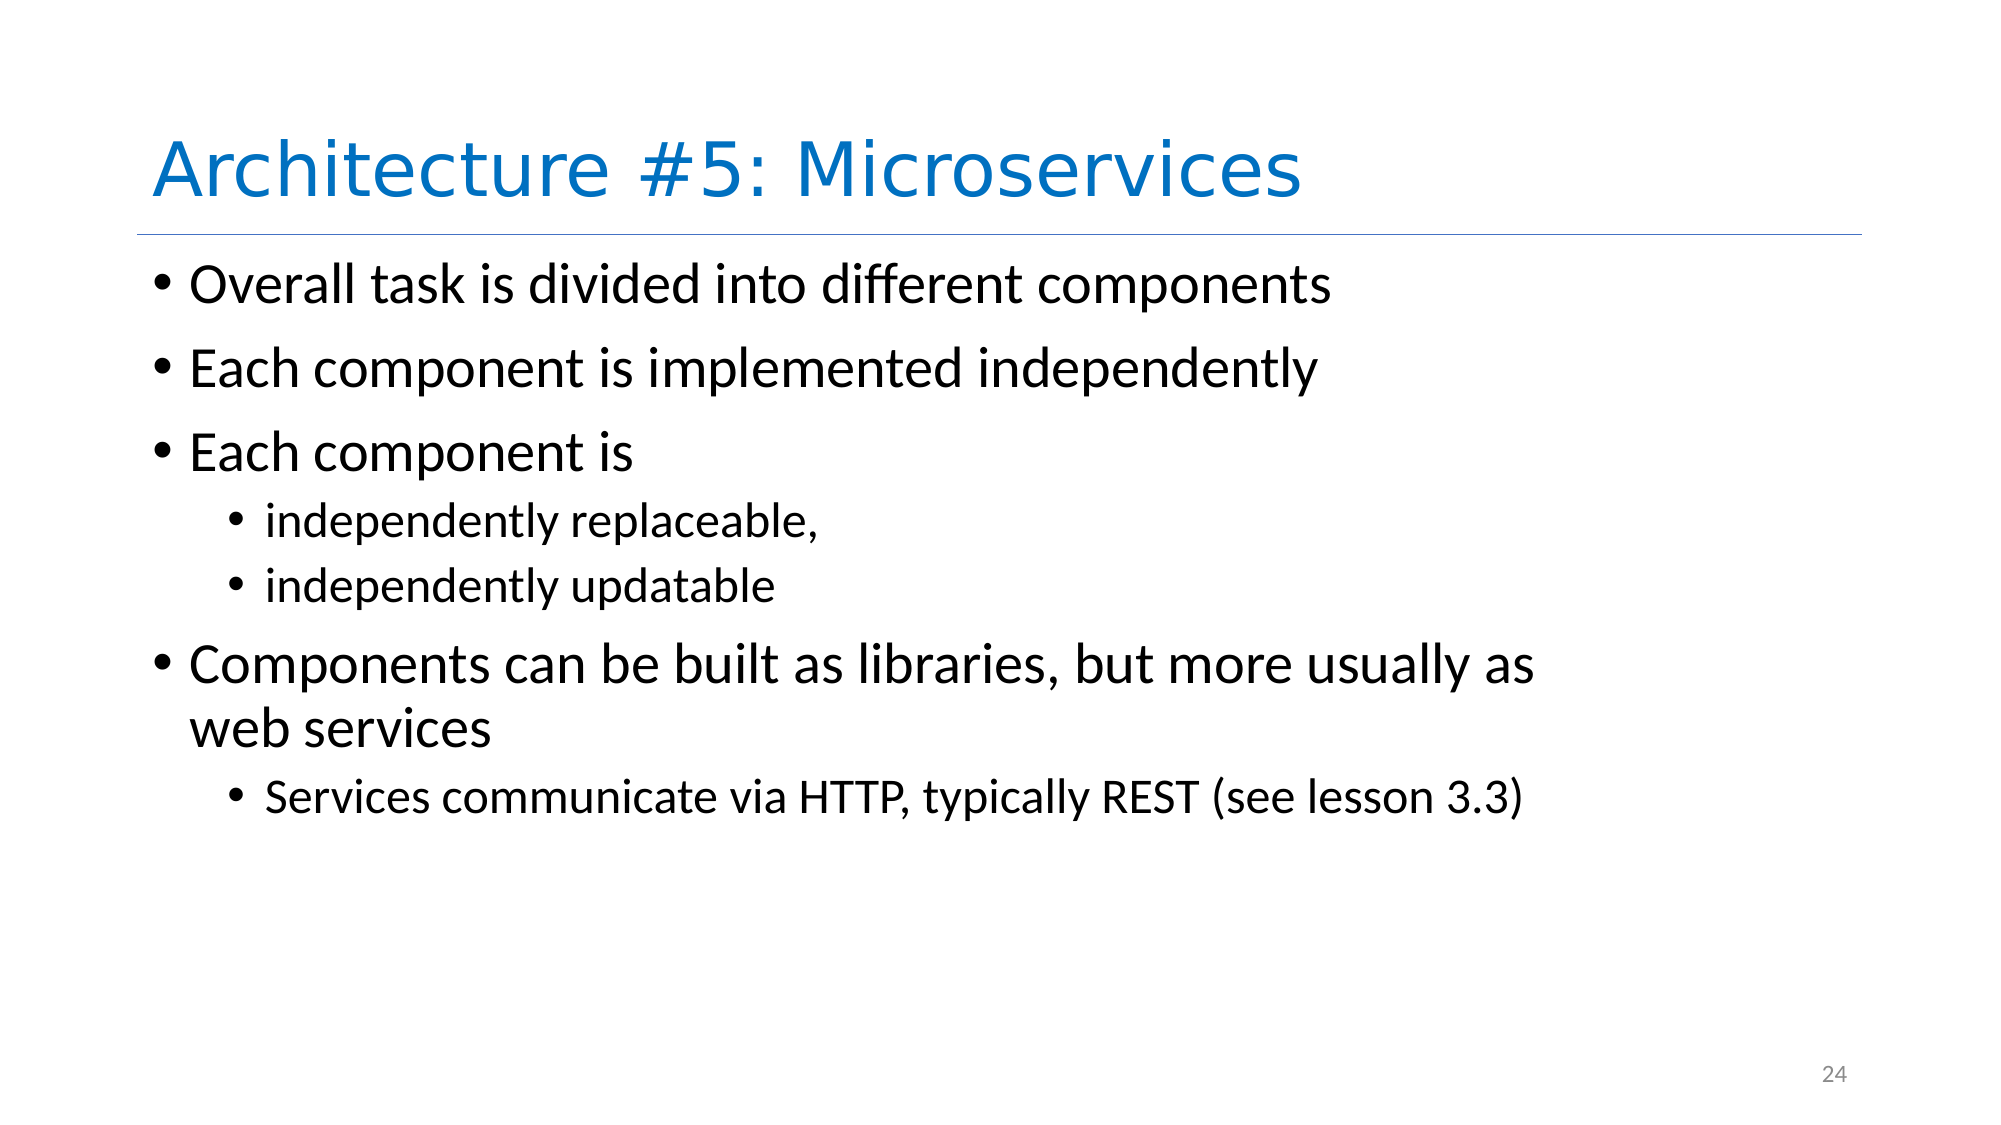

# Architecture #5: Microservices
Overall task is divided into different components
Each component is implemented independently
Each component is
independently replaceable,
independently updatable
Components can be built as libraries, but more usually as web services
Services communicate via HTTP, typically REST (see lesson 3.3)

24